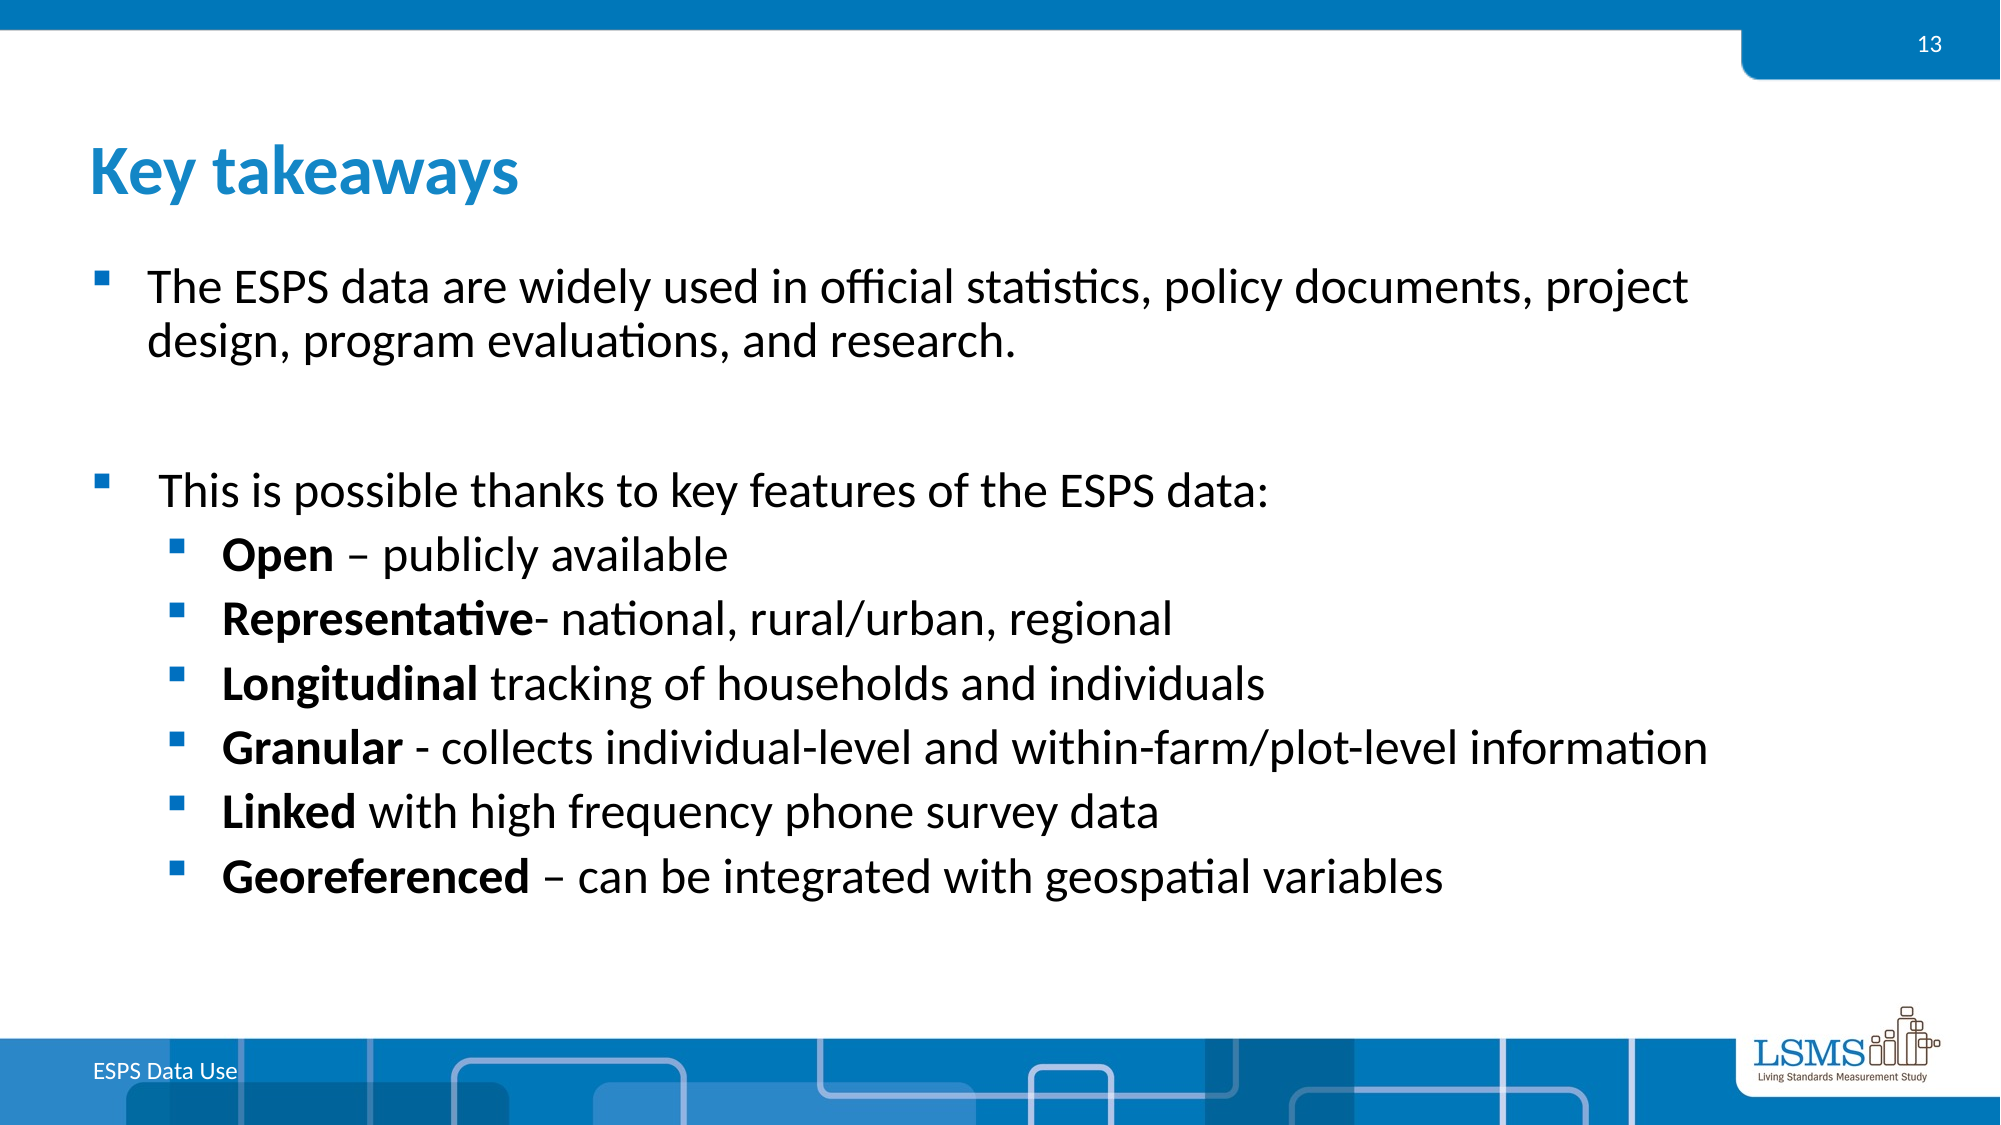

# Key takeaways
The ESPS data are widely used in official statistics, policy documents, project design, program evaluations, and research.

 This is possible thanks to key features of the ESPS data:
Open – publicly available
Representative- national, rural/urban, regional
Longitudinal tracking of households and individuals
Granular - collects individual-level and within-farm/plot-level information
Linked with high frequency phone survey data
Georeferenced – can be integrated with geospatial variables
ESPS Data Use